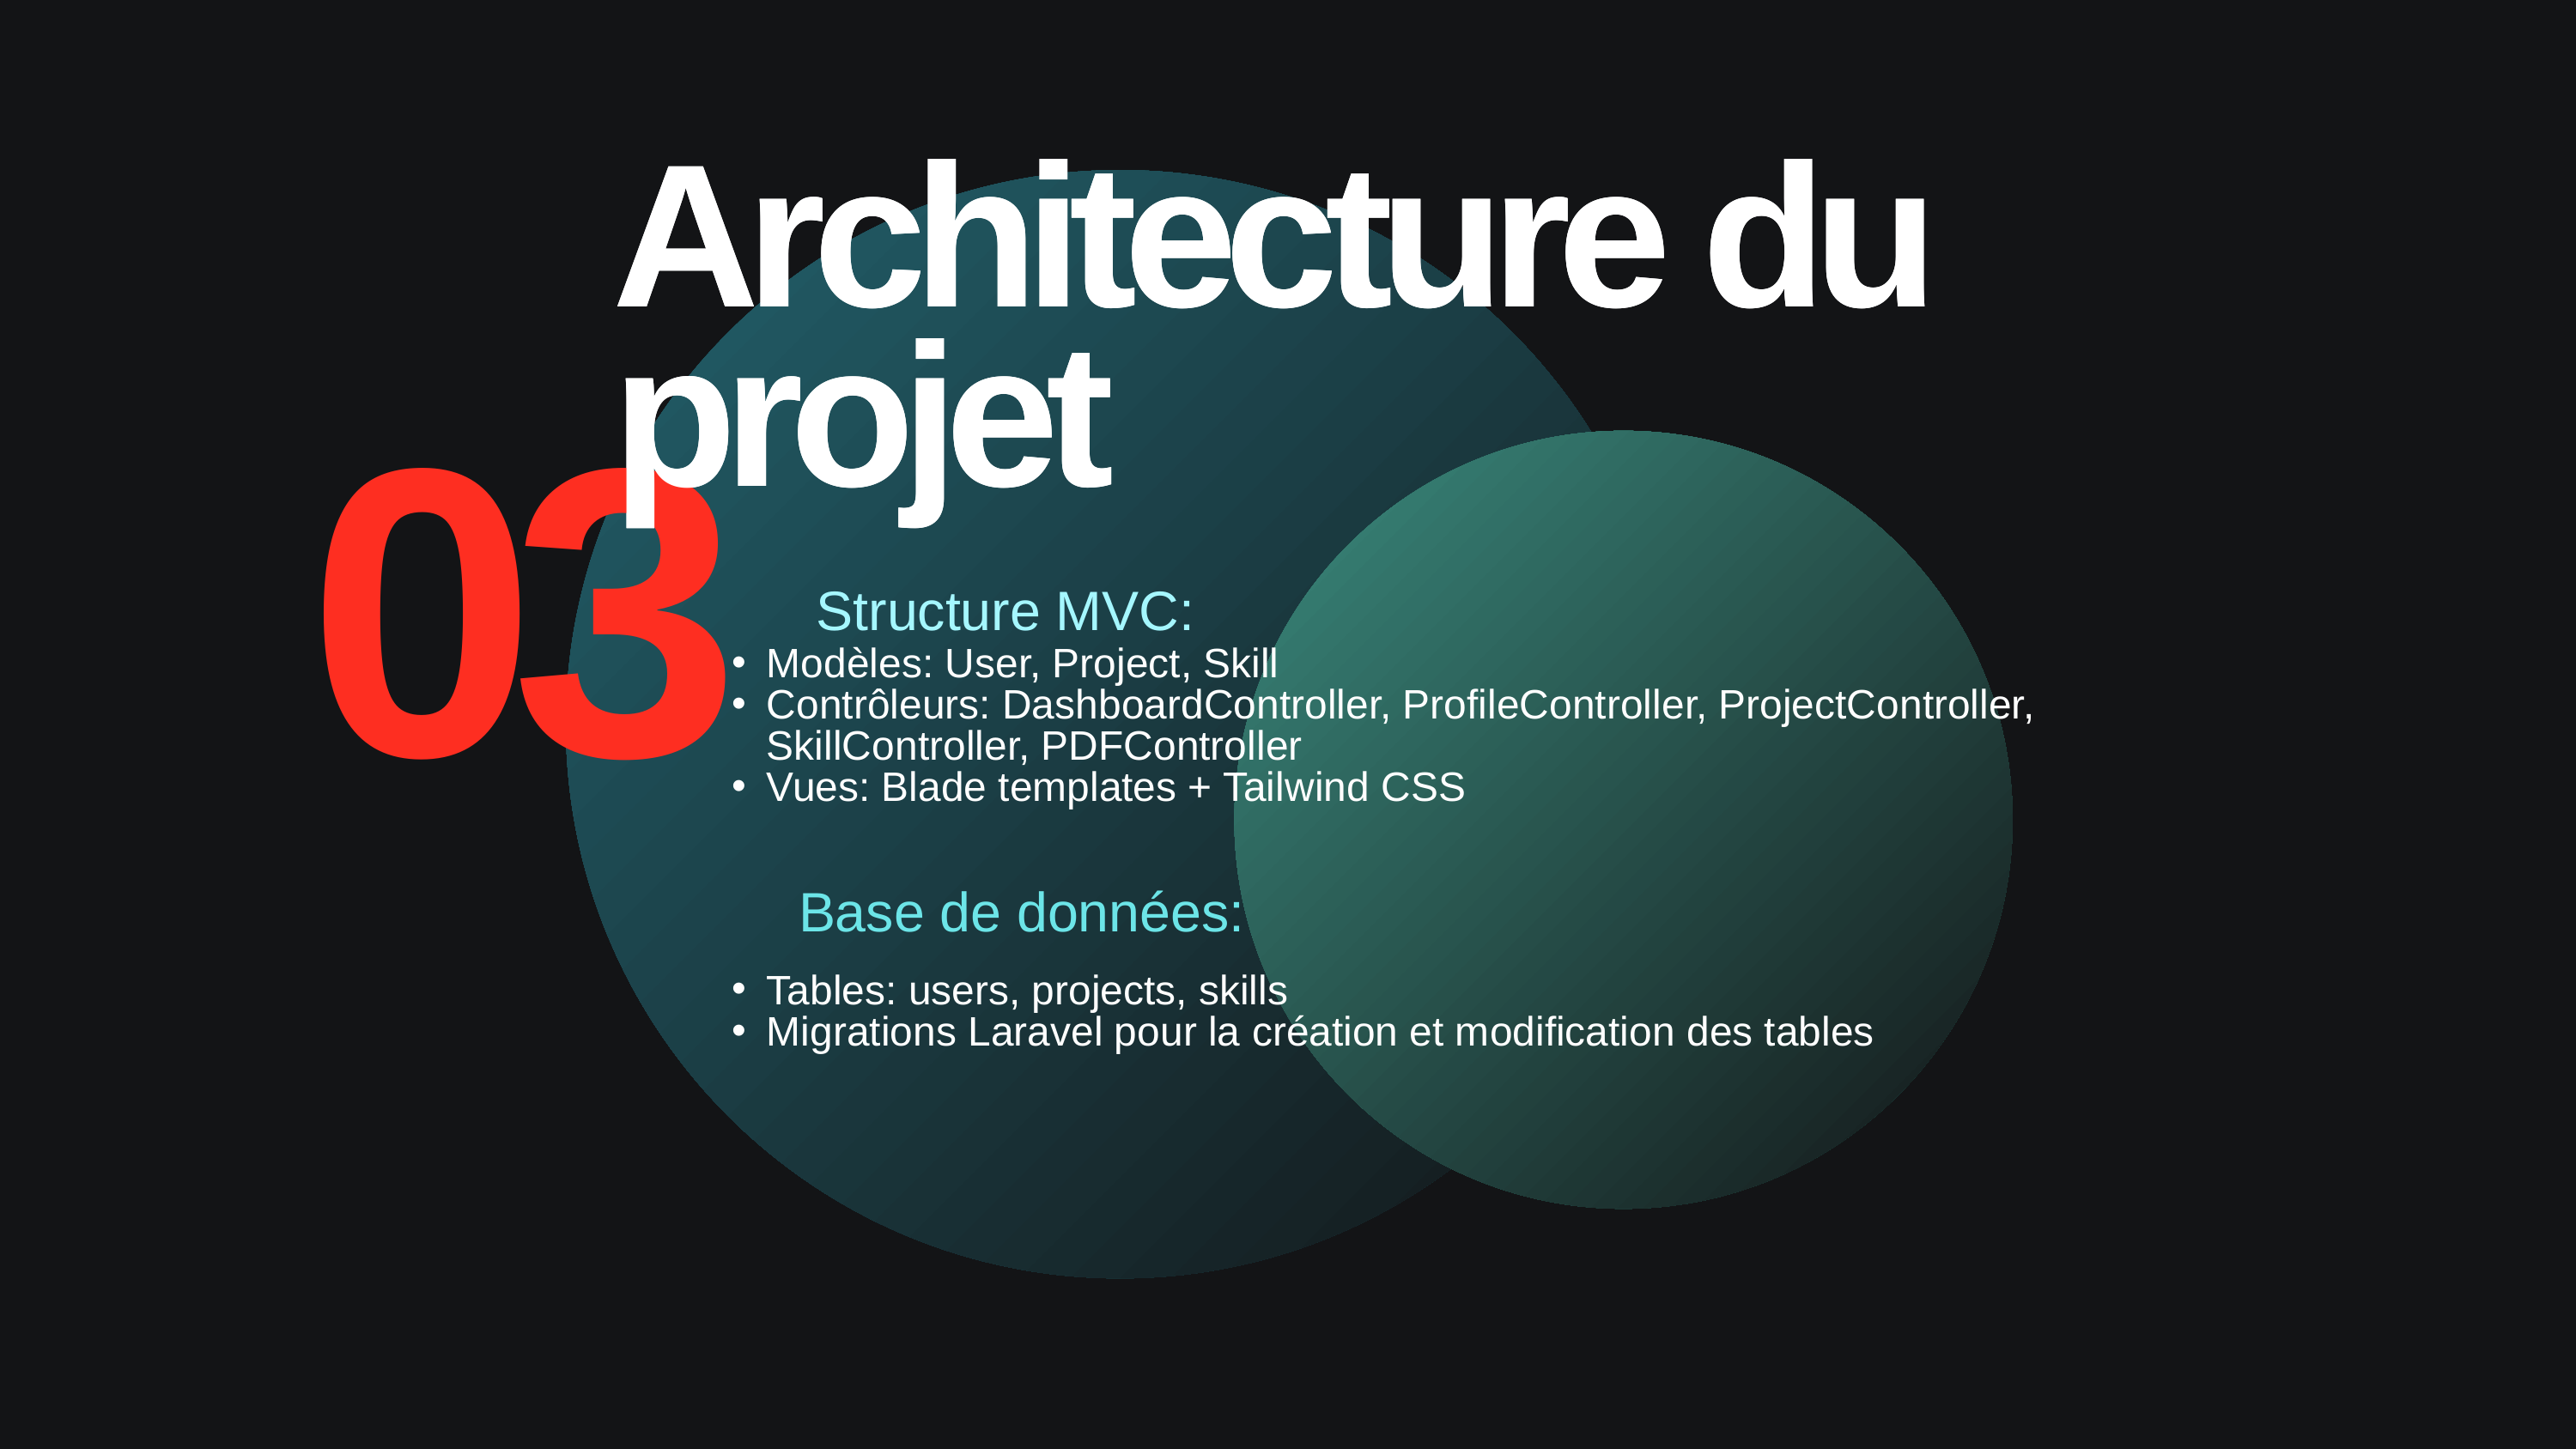

Architecture du projet
Architecture du projet

03
Structure MVC:
Modèles: User, Project, Skill
Contrôleurs: DashboardController, ProfileController, ProjectController, SkillController, PDFController
Vues: Blade templates + Tailwind CSS
Base de données:
Tables: users, projects, skills
Migrations Laravel pour la création et modification des tables